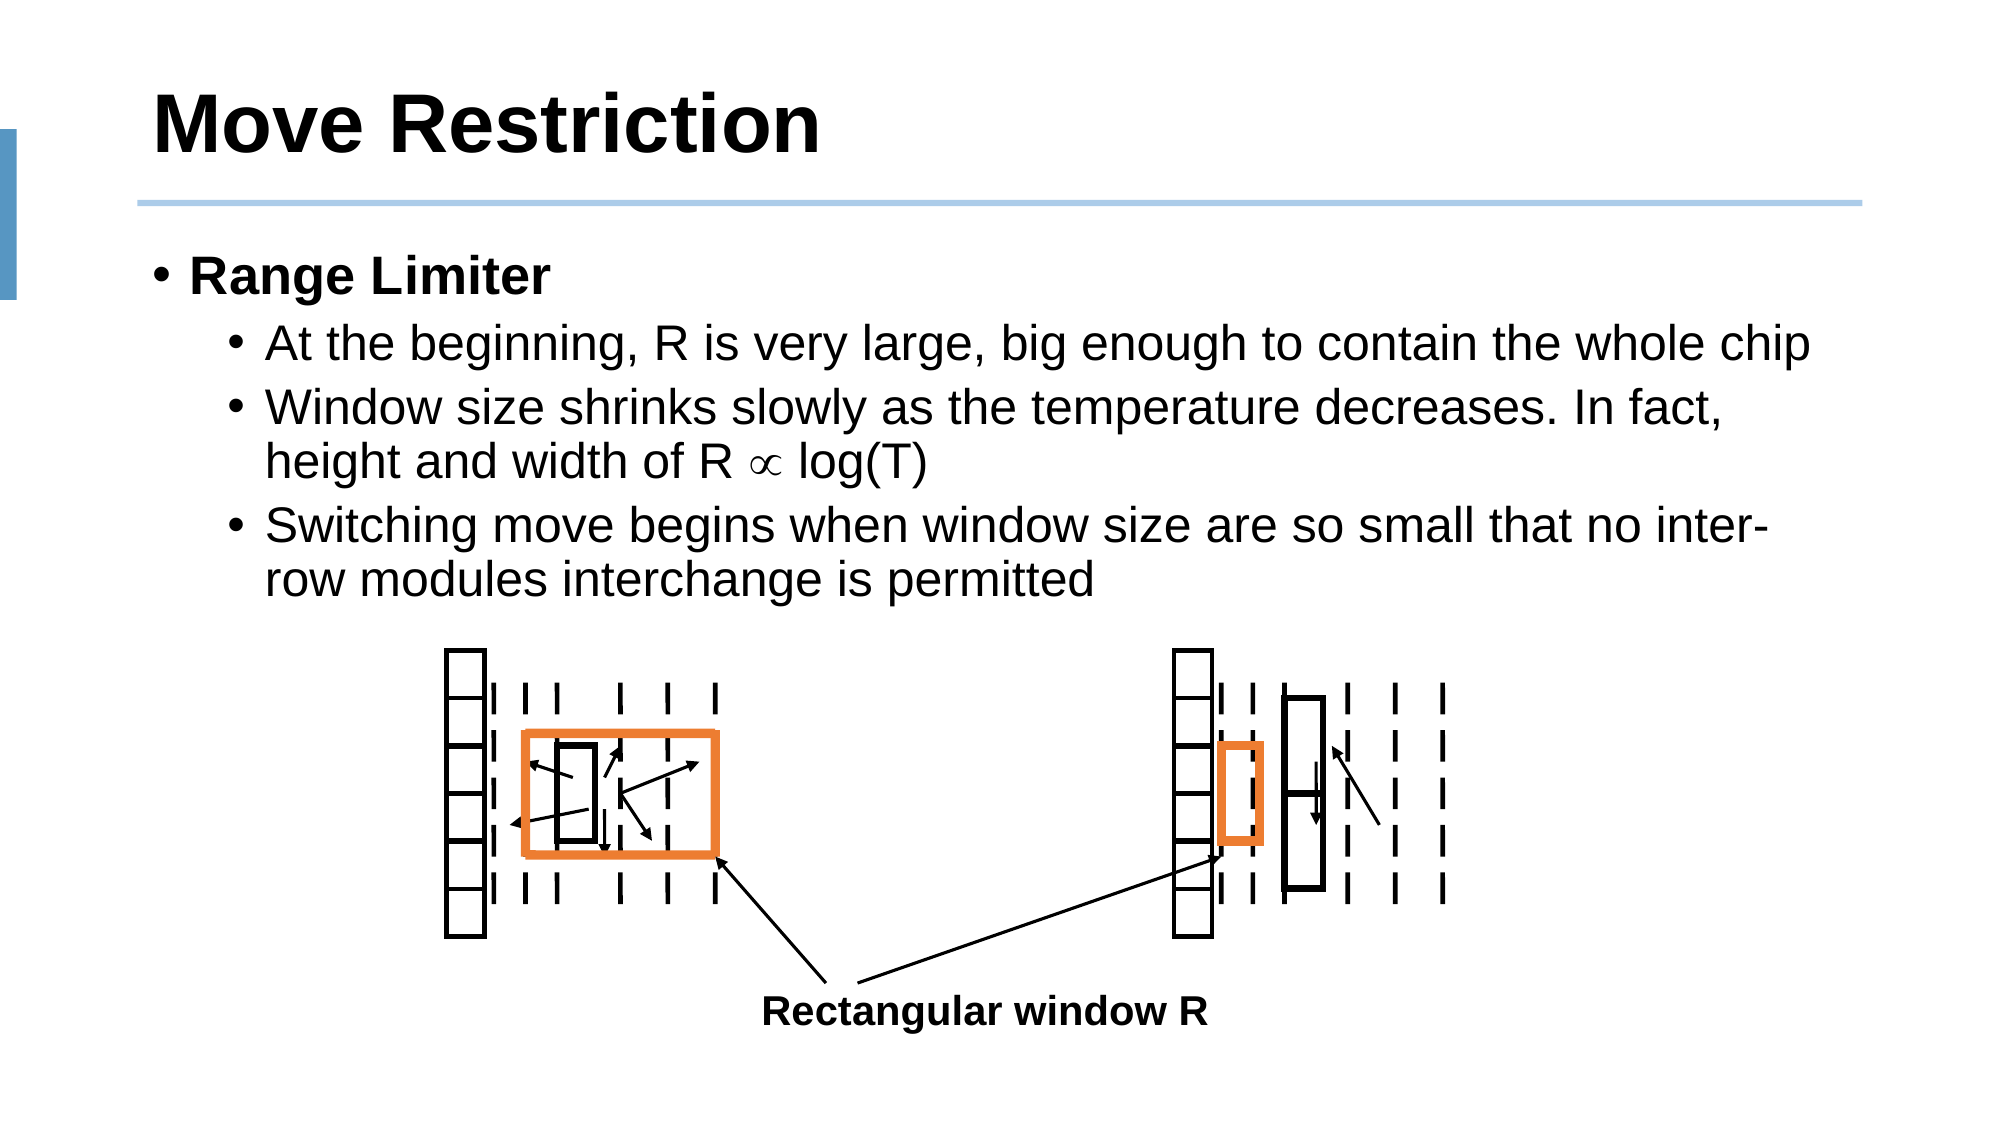

# Move Restriction
Range Limiter
At the beginning, R is very large, big enough to contain the whole chip
Window size shrinks slowly as the temperature decreases. In fact, height and width of R ∝ log(T)
Switching move begins when window size are so small that no inter-row modules interchange is permitted

Rectangular window R